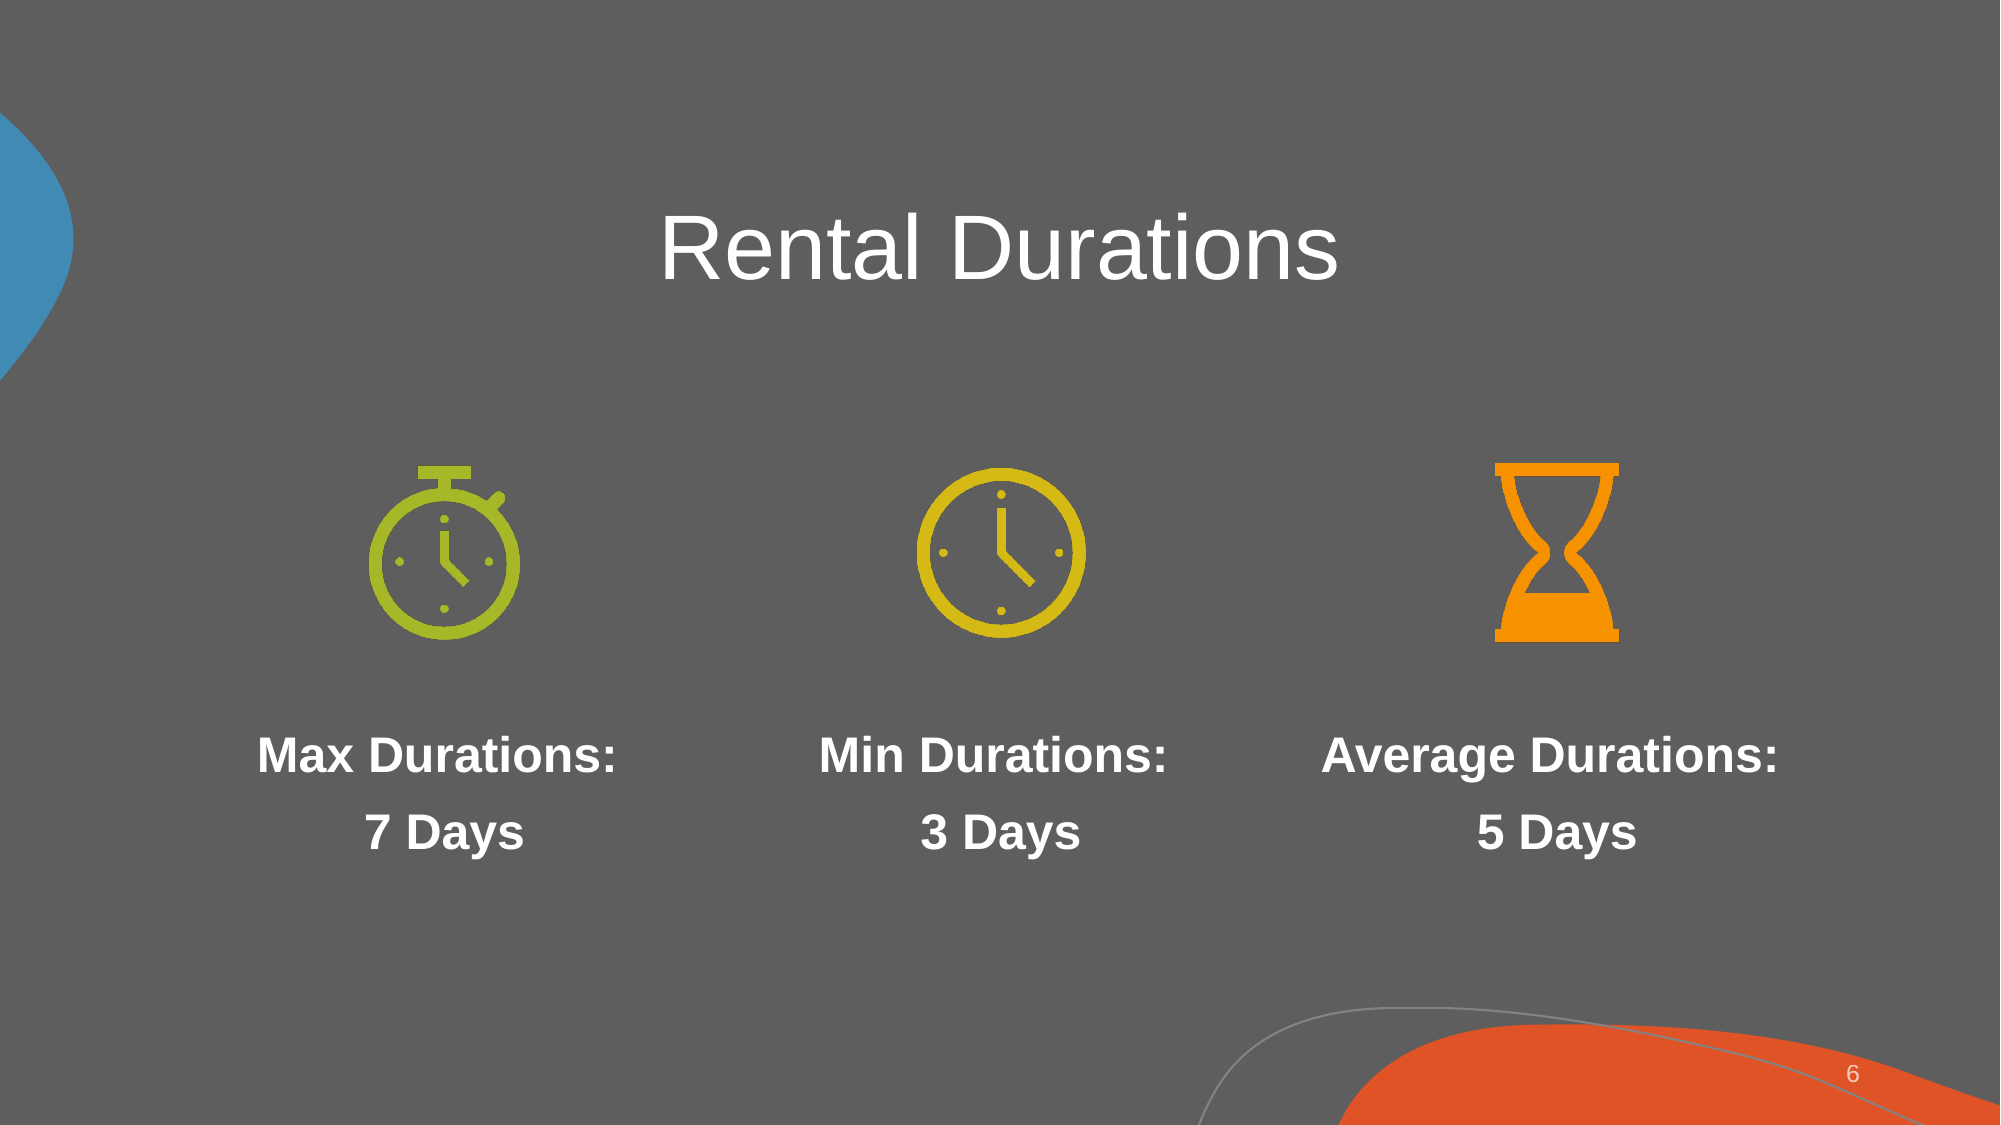

# Rental Durations
Max Durations:
7 Days
Min Durations:
3 Days
Average Durations:
5 Days
6